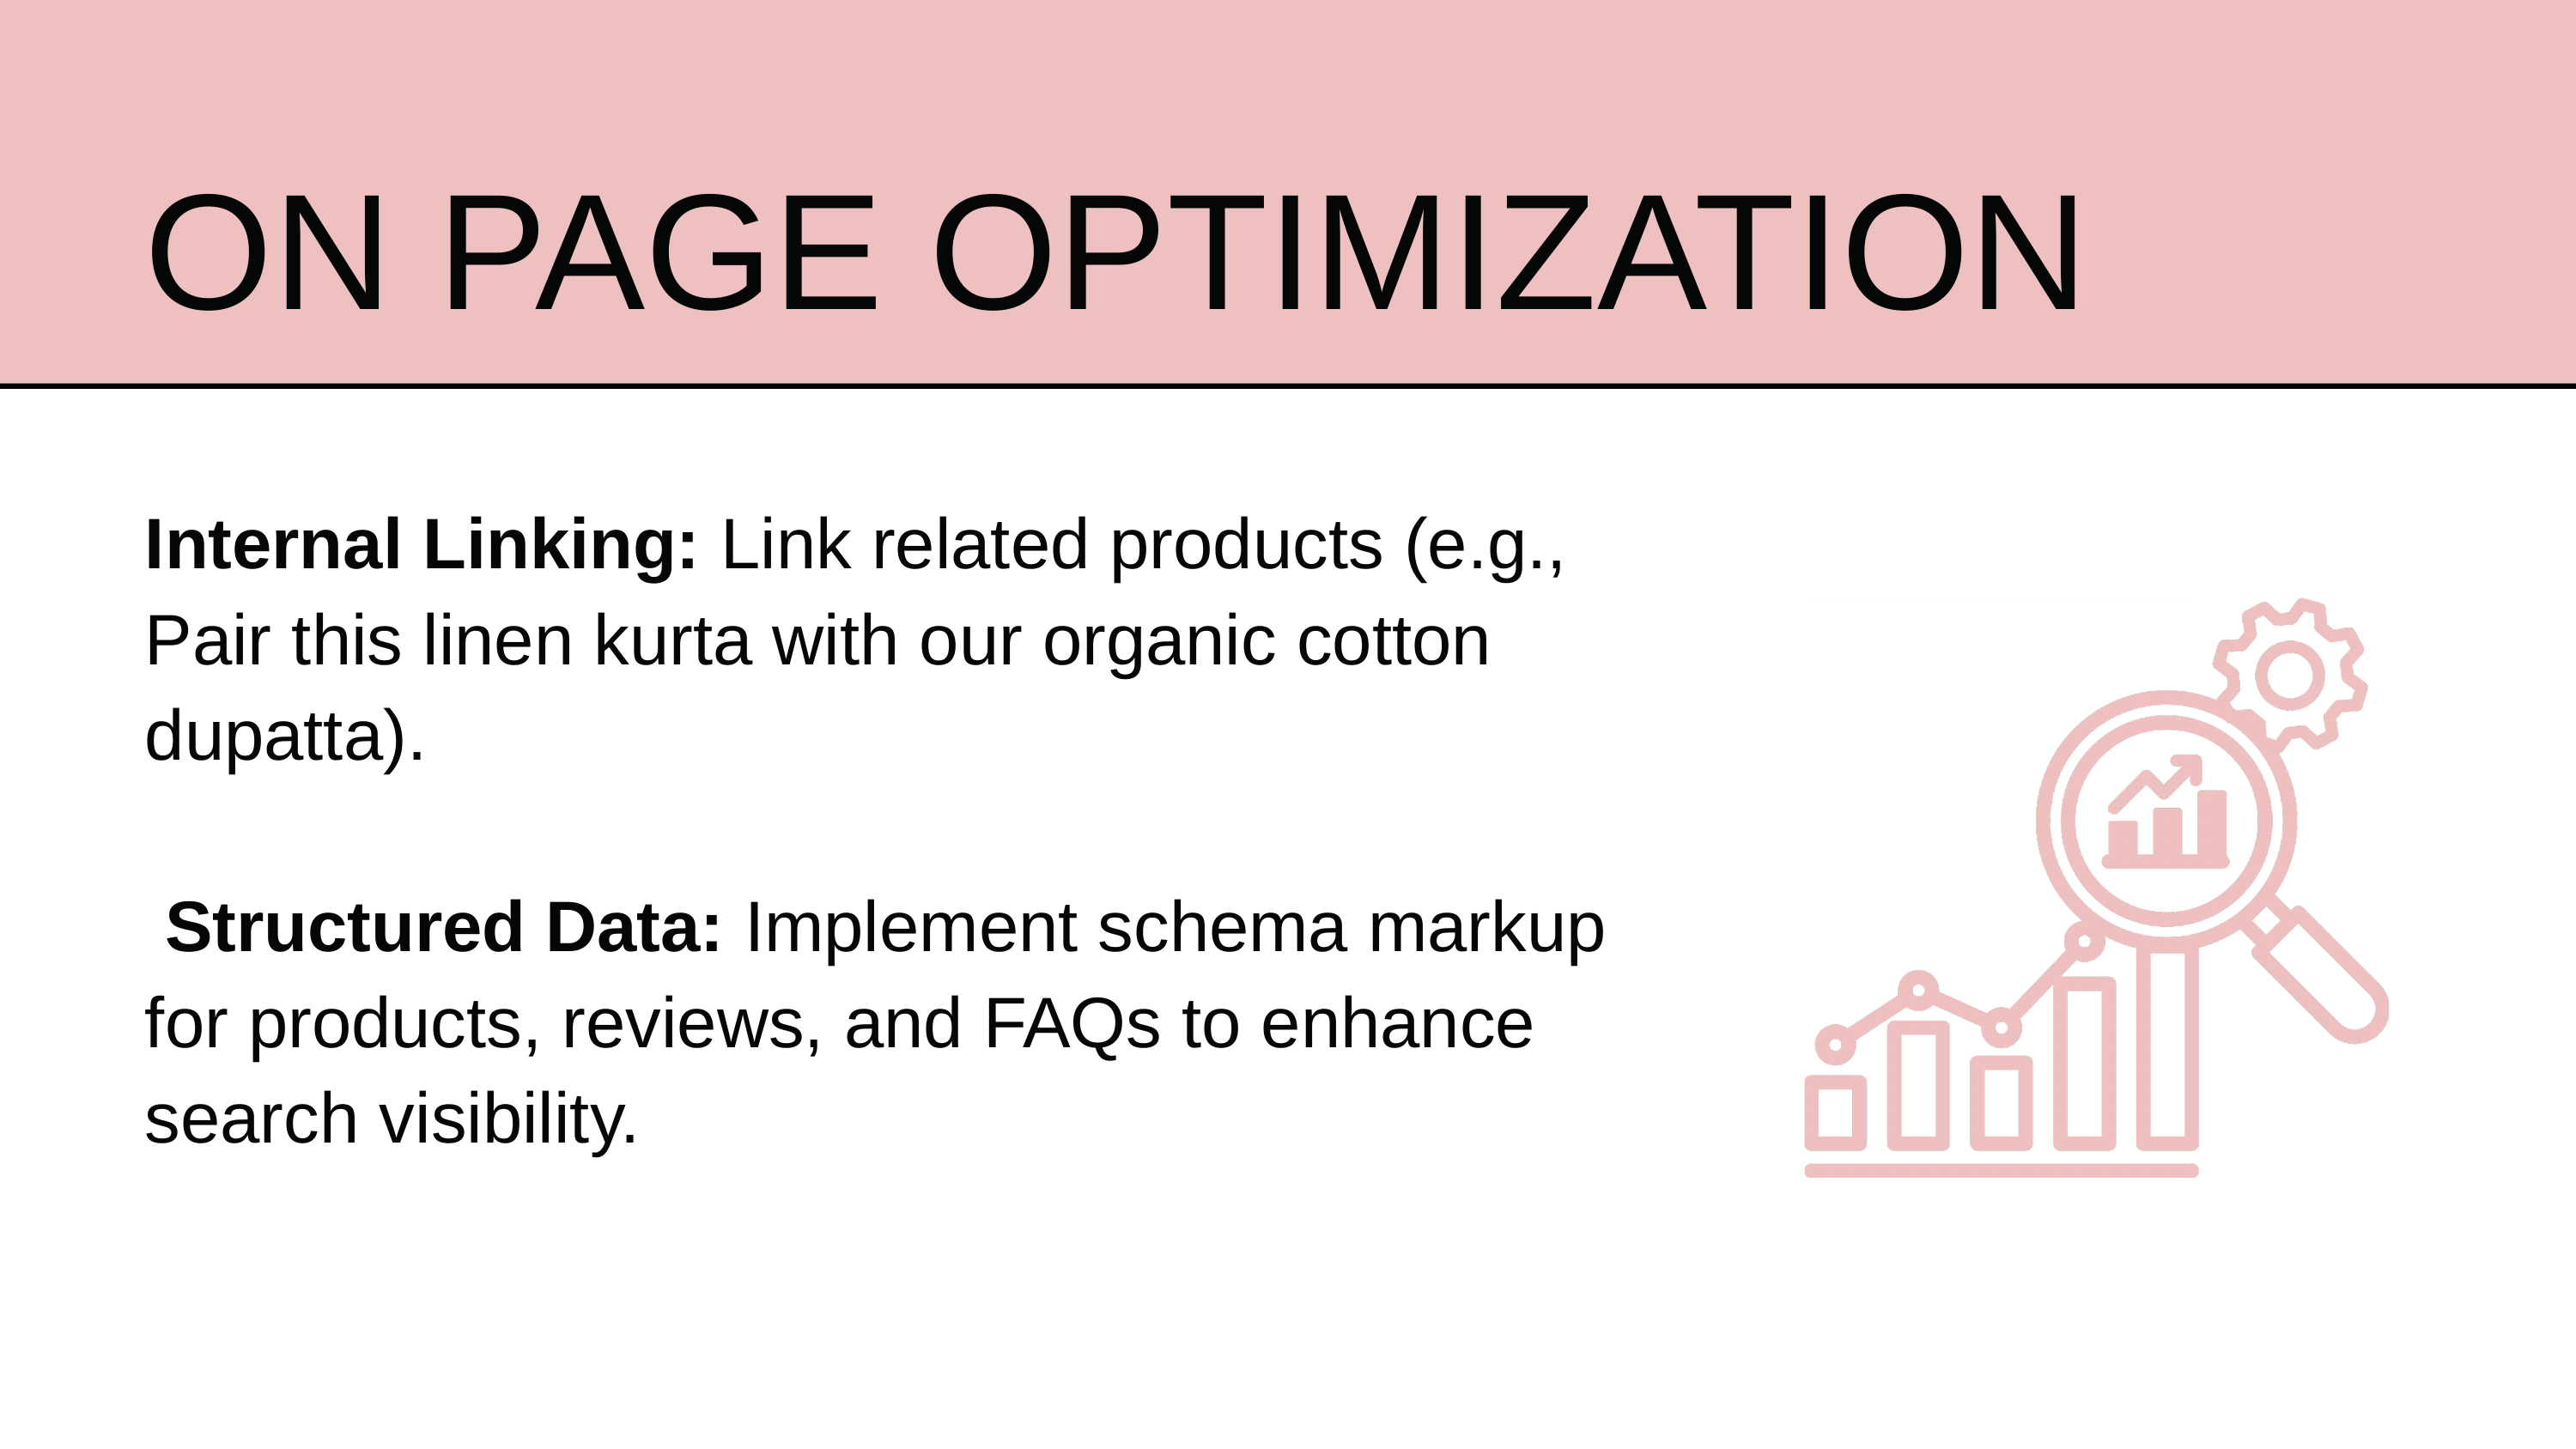

ON PAGE OPTIMIZATION

Internal Linking: Link related products (e.g., Pair this linen kurta with our organic cotton dupatta).

 Structured Data: Implement schema markup for products, reviews, and FAQs to enhance search visibility.